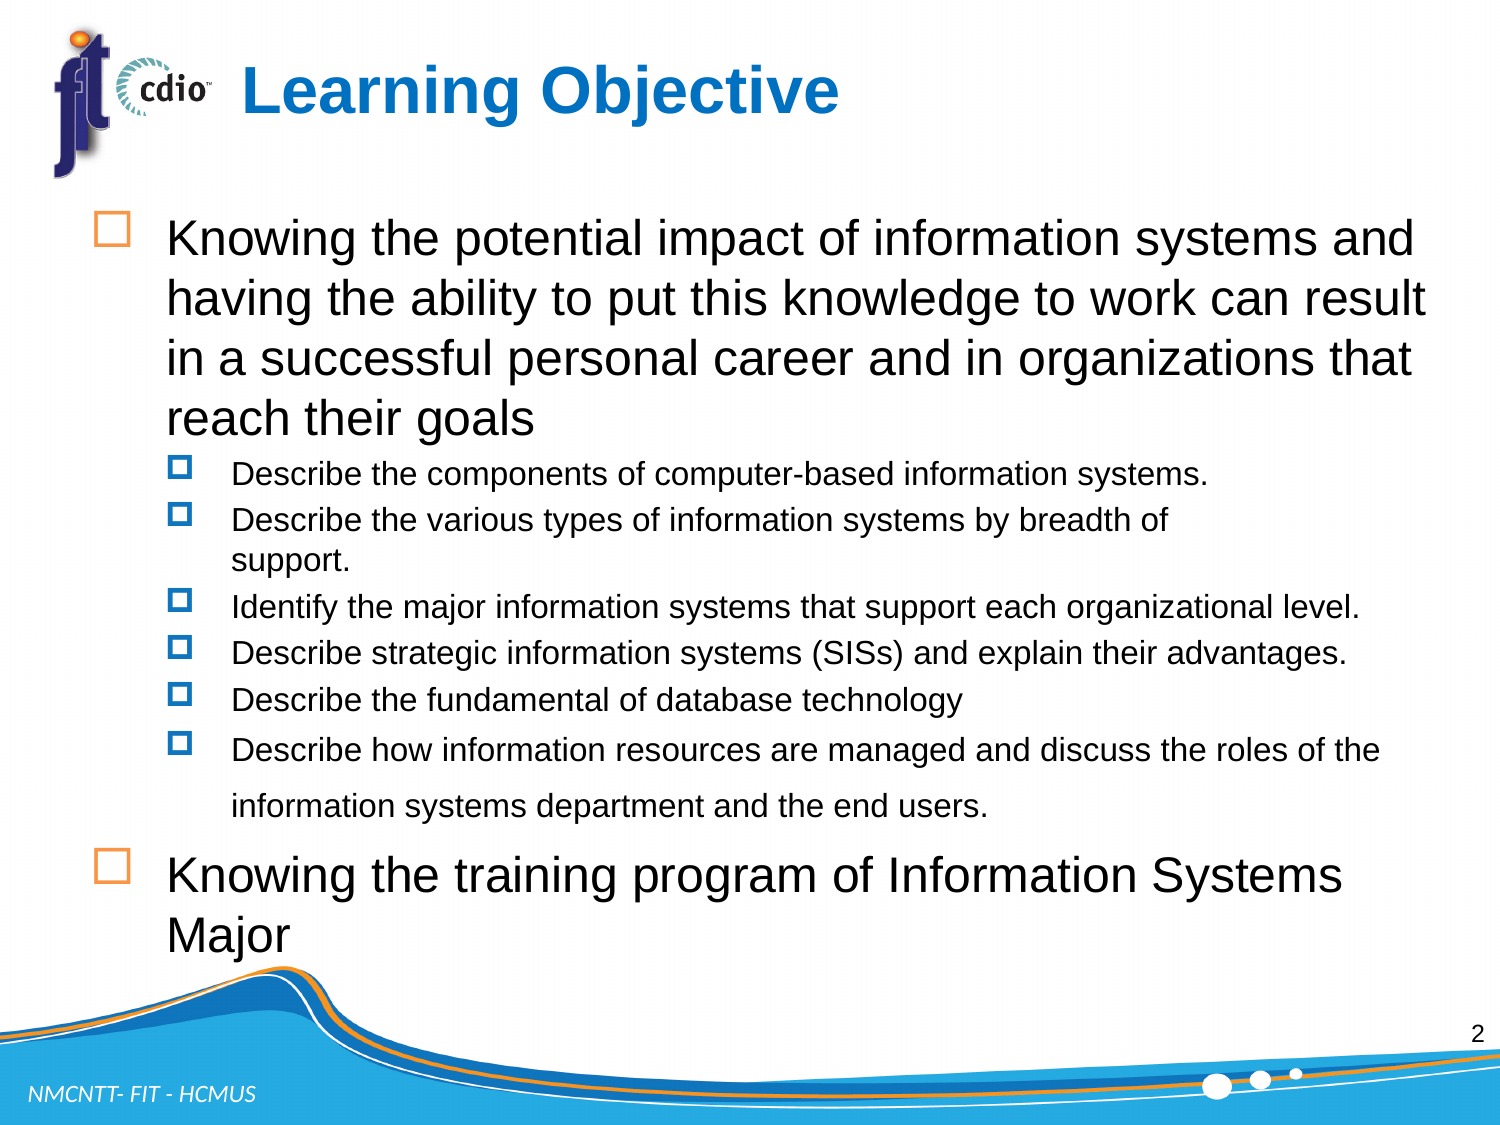

# Learning Objective
Knowing the potential impact of information systems and having the ability to put this knowledge to work can result in a successful personal career and in organizations that reach their goals
Describe the components of computer-based information systems.
Describe the various types of information systems by breadth of
support.
Identify the major information systems that support each organizational level.
Describe strategic information systems (SISs) and explain their advantages.
Describe the fundamental of database technology
Describe how information resources are managed and discuss the roles of the information systems department and the end users.
Knowing the training program of Information Systems Major
2
NMCNTT- FIT - HCMUS